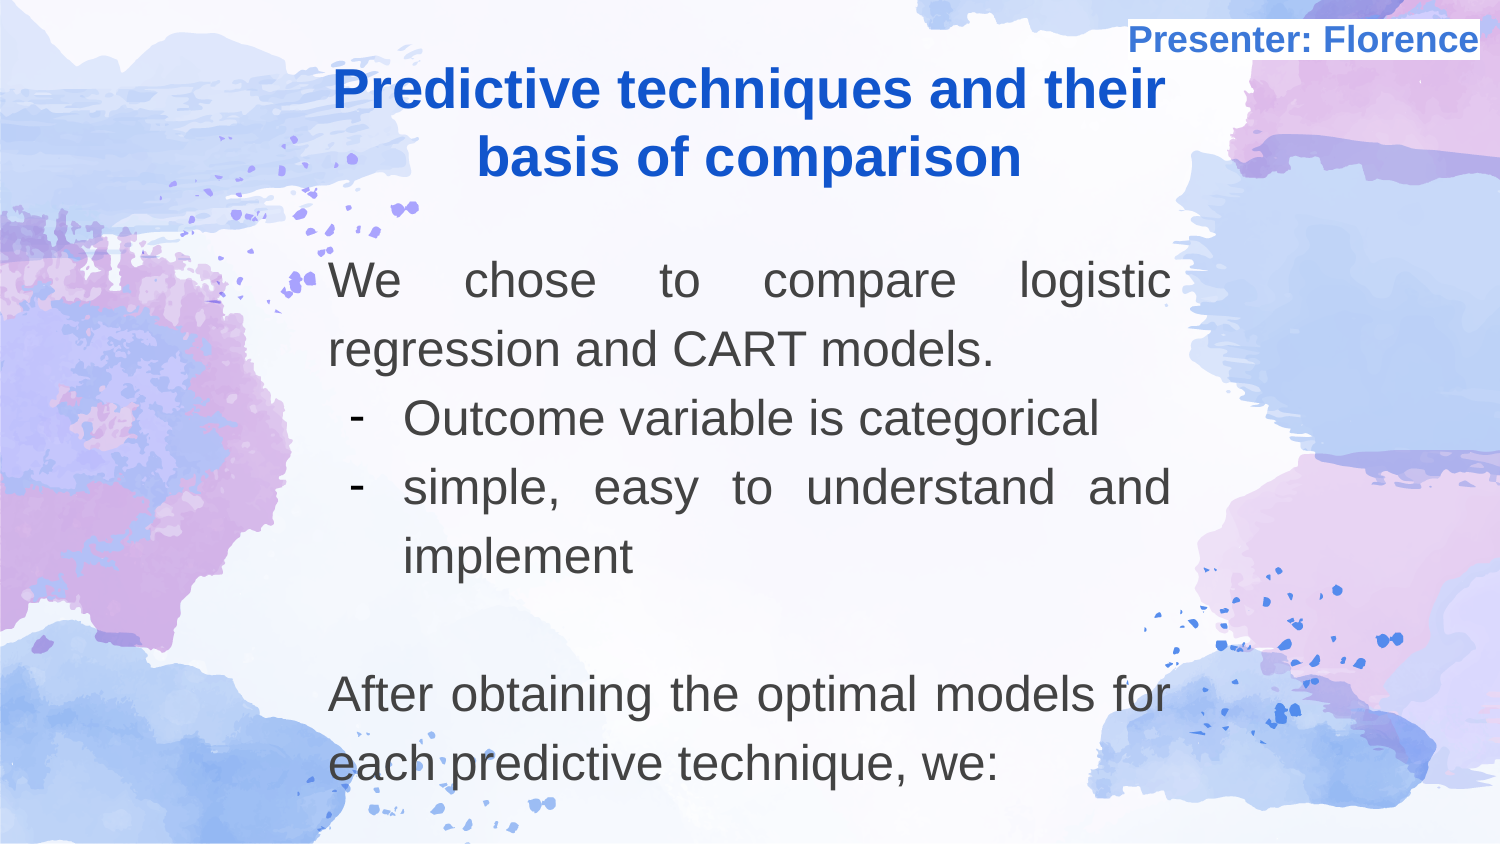

Presenter: Florence
# Predictive techniques and their basis of comparison

We chose to compare logistic regression and CART models.
Outcome variable is categorical
simple, easy to understand and implement

After obtaining the optimal models for each predictive technique, we:

Compare between Logistic and CART accuracies
Consider the practicality of implementation of each model